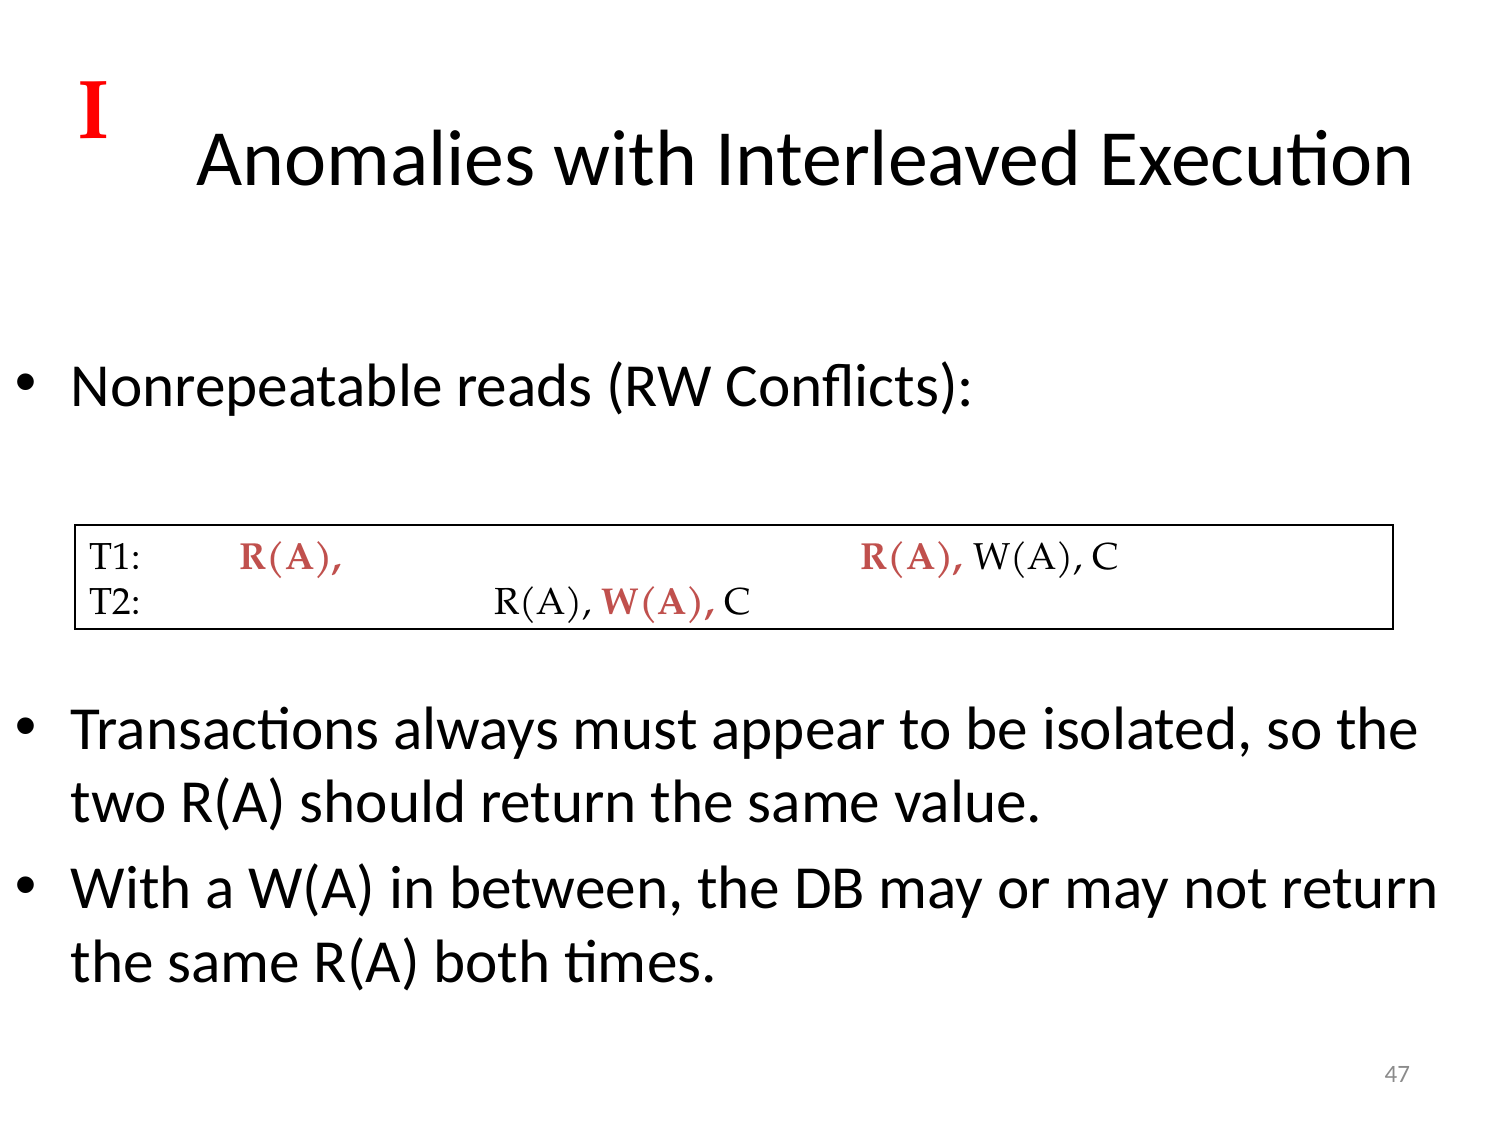

I
# Anomalies with Interleaved Execution
Nonrepeatable reads (RW Conflicts):

Transactions always must appear to be isolated, so the two R(A) should return the same value.
With a W(A) in between, the DB may or may not return the same R(A) both times.

T1:	R(A),  		     	                  R(A), W(A), C
T2:		           R(A), W(A), C
47